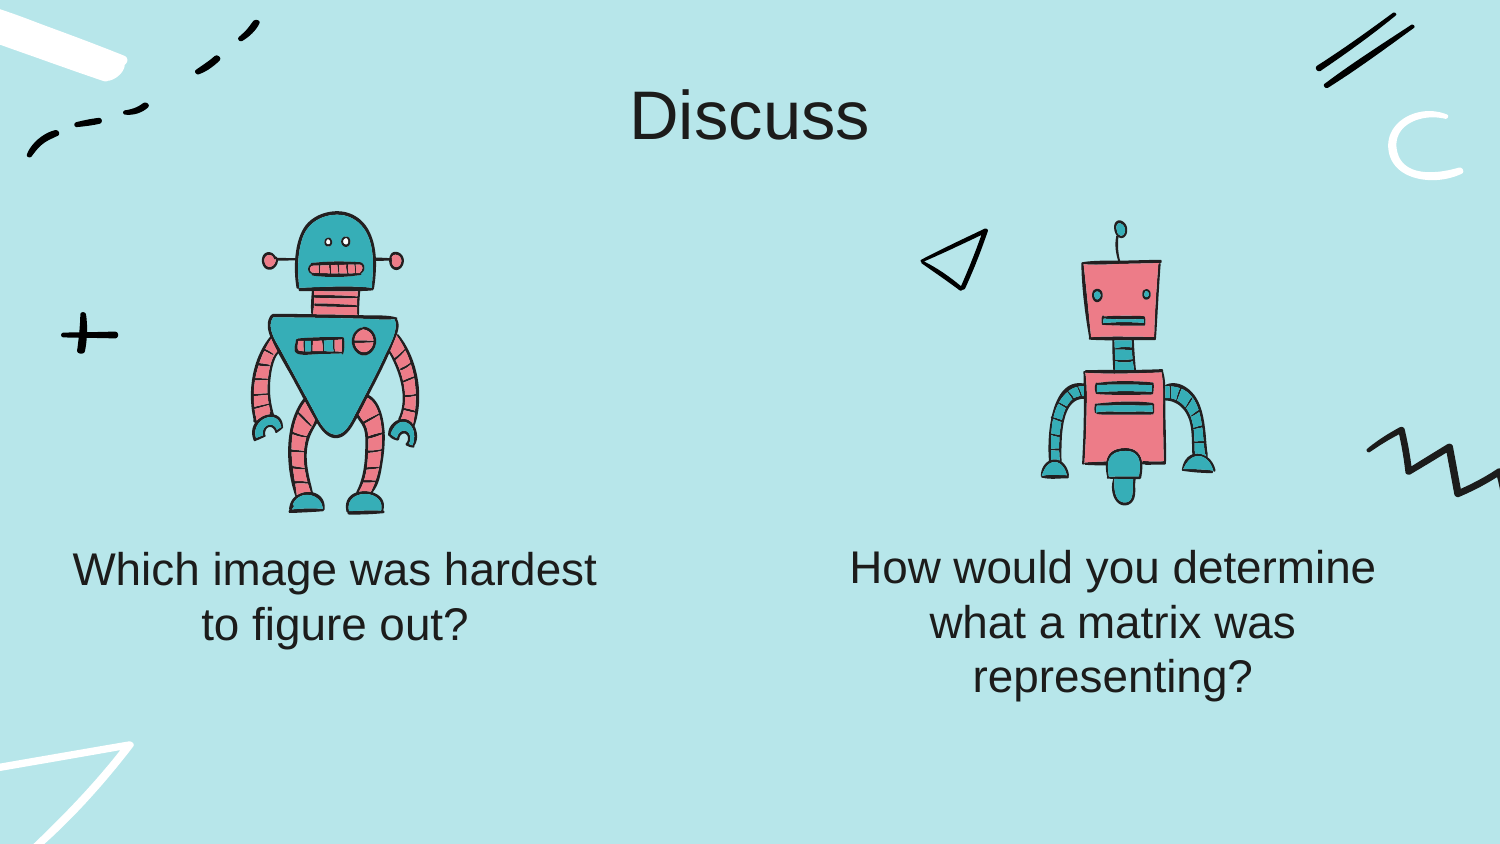

Discuss

# Which image was hardest to figure out?
How would you determine what a matrix was representing?